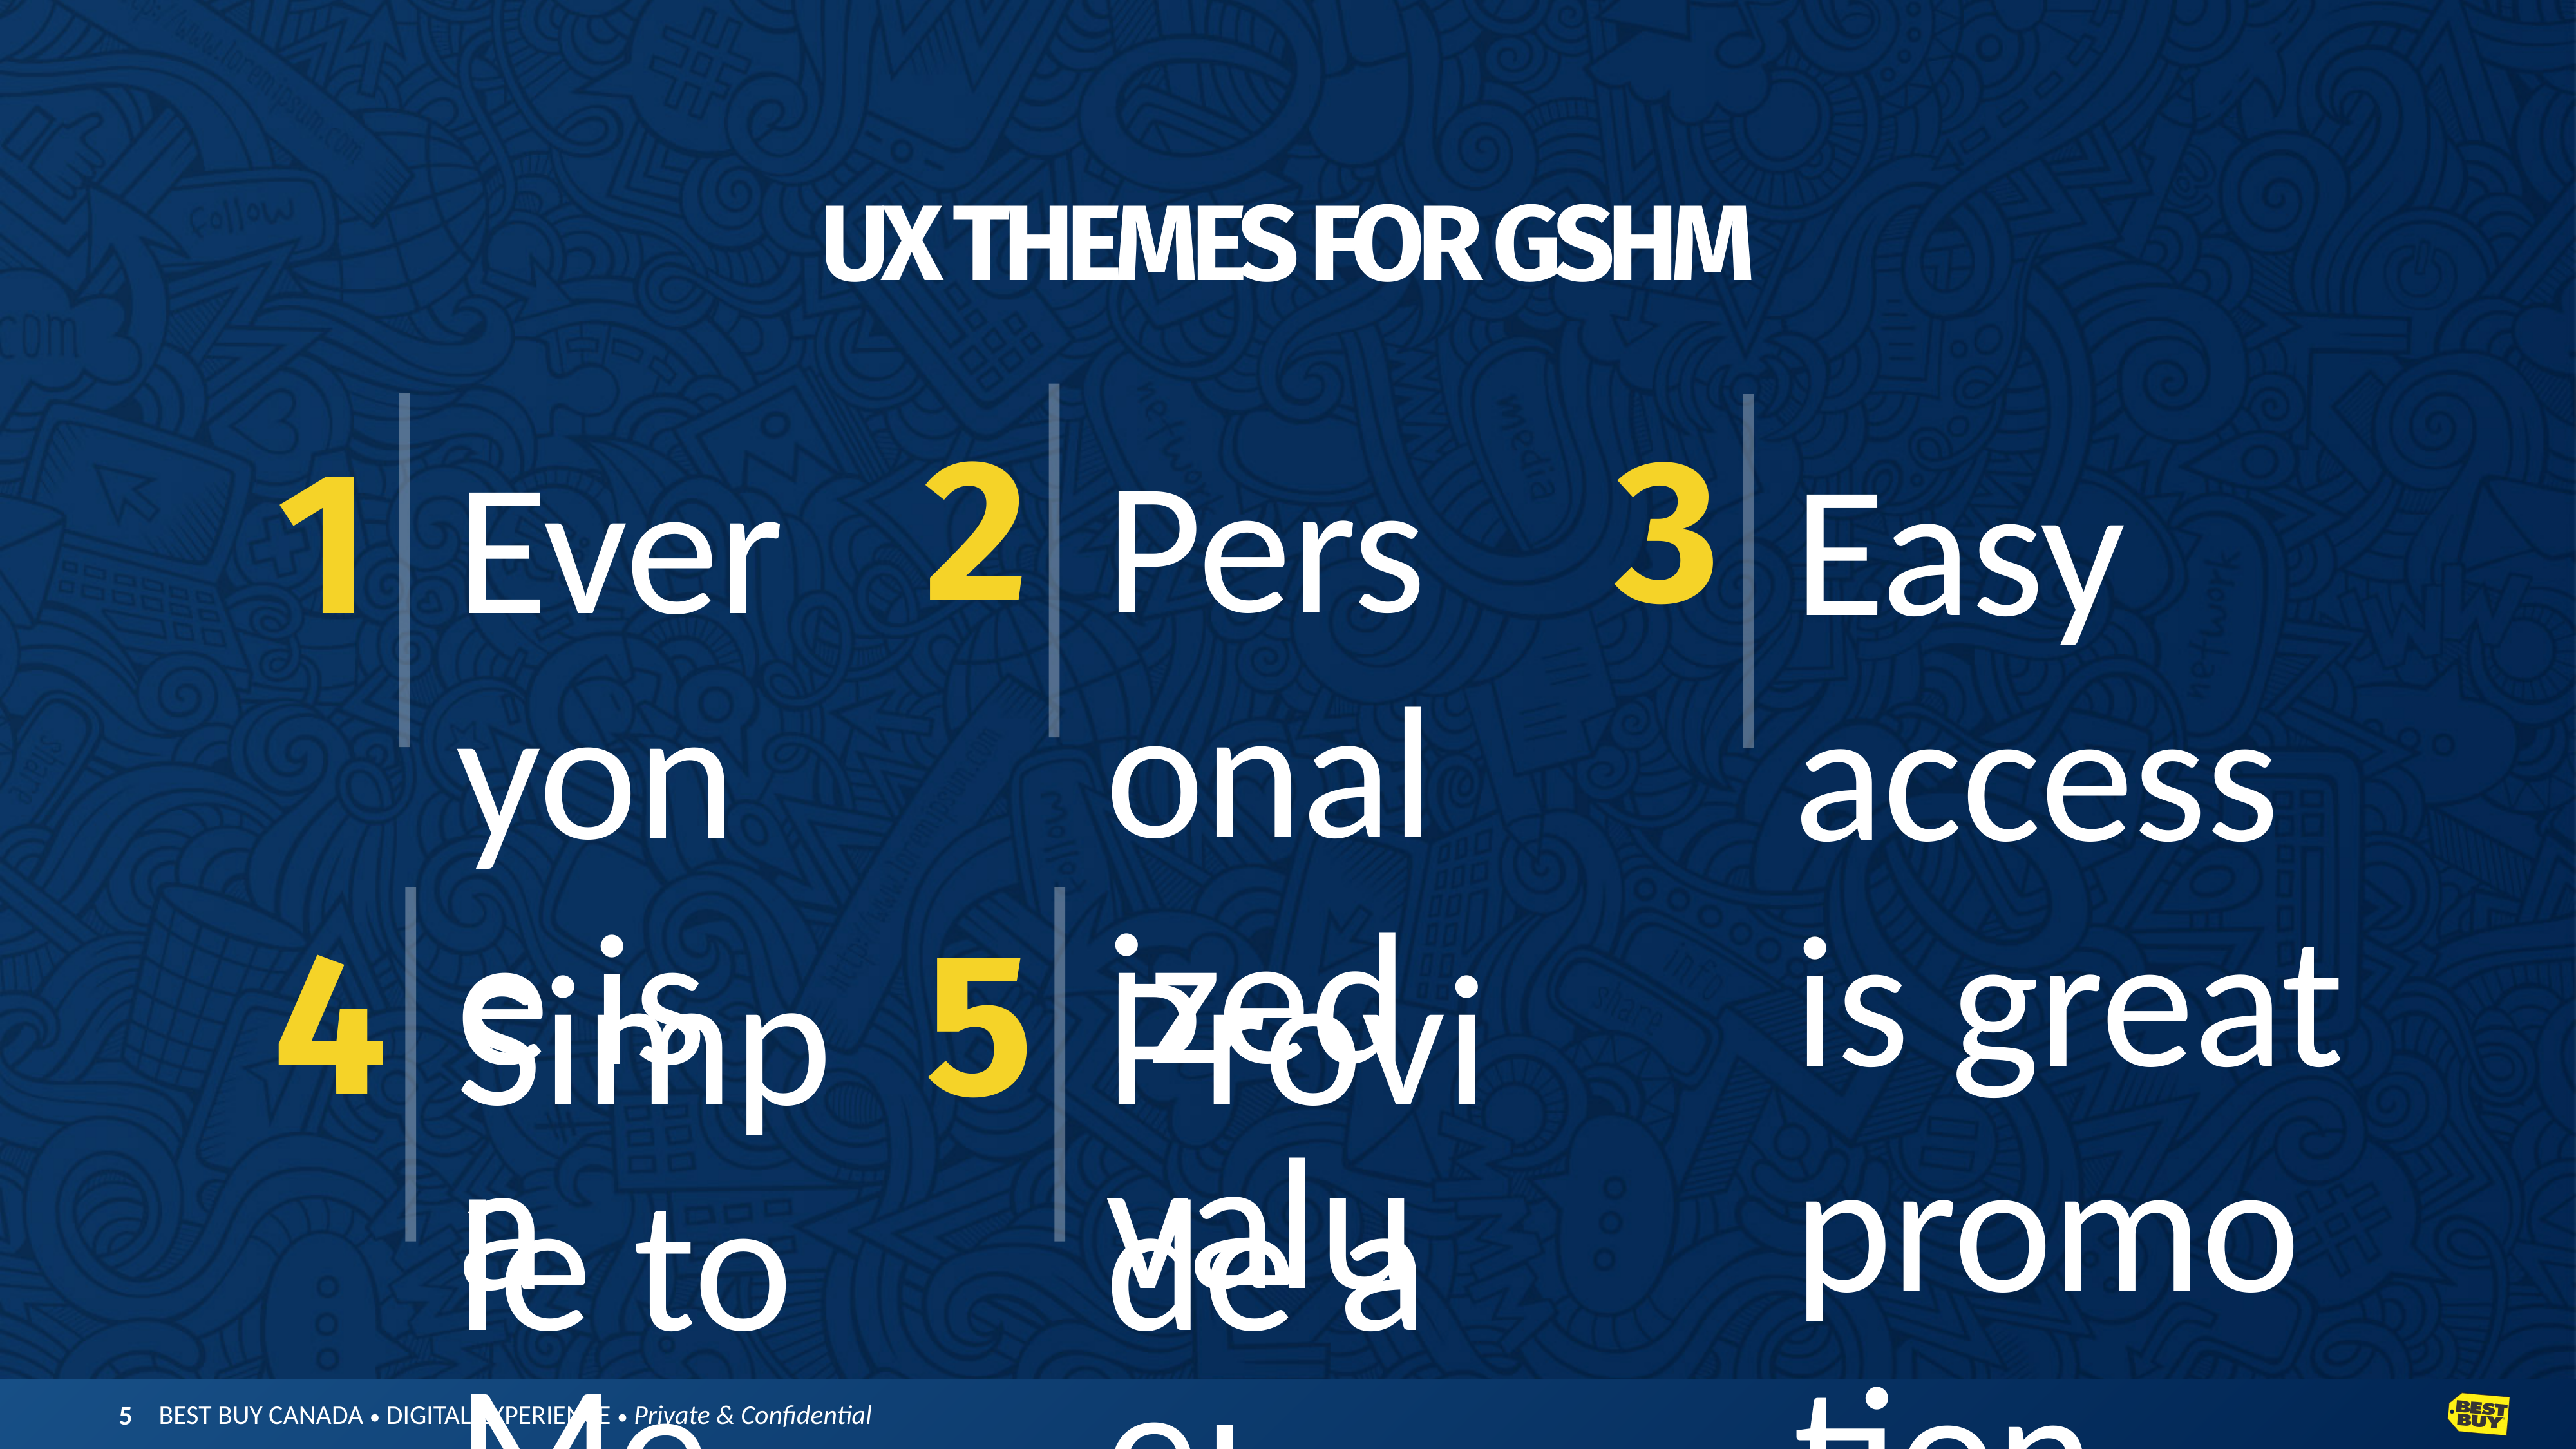

UX THEMES FOR GSHM

2
3

1
Personalized value
Everyone is a Member
Easy access is great promotion
4
5

Simple to reach agents
Provide a plan
5